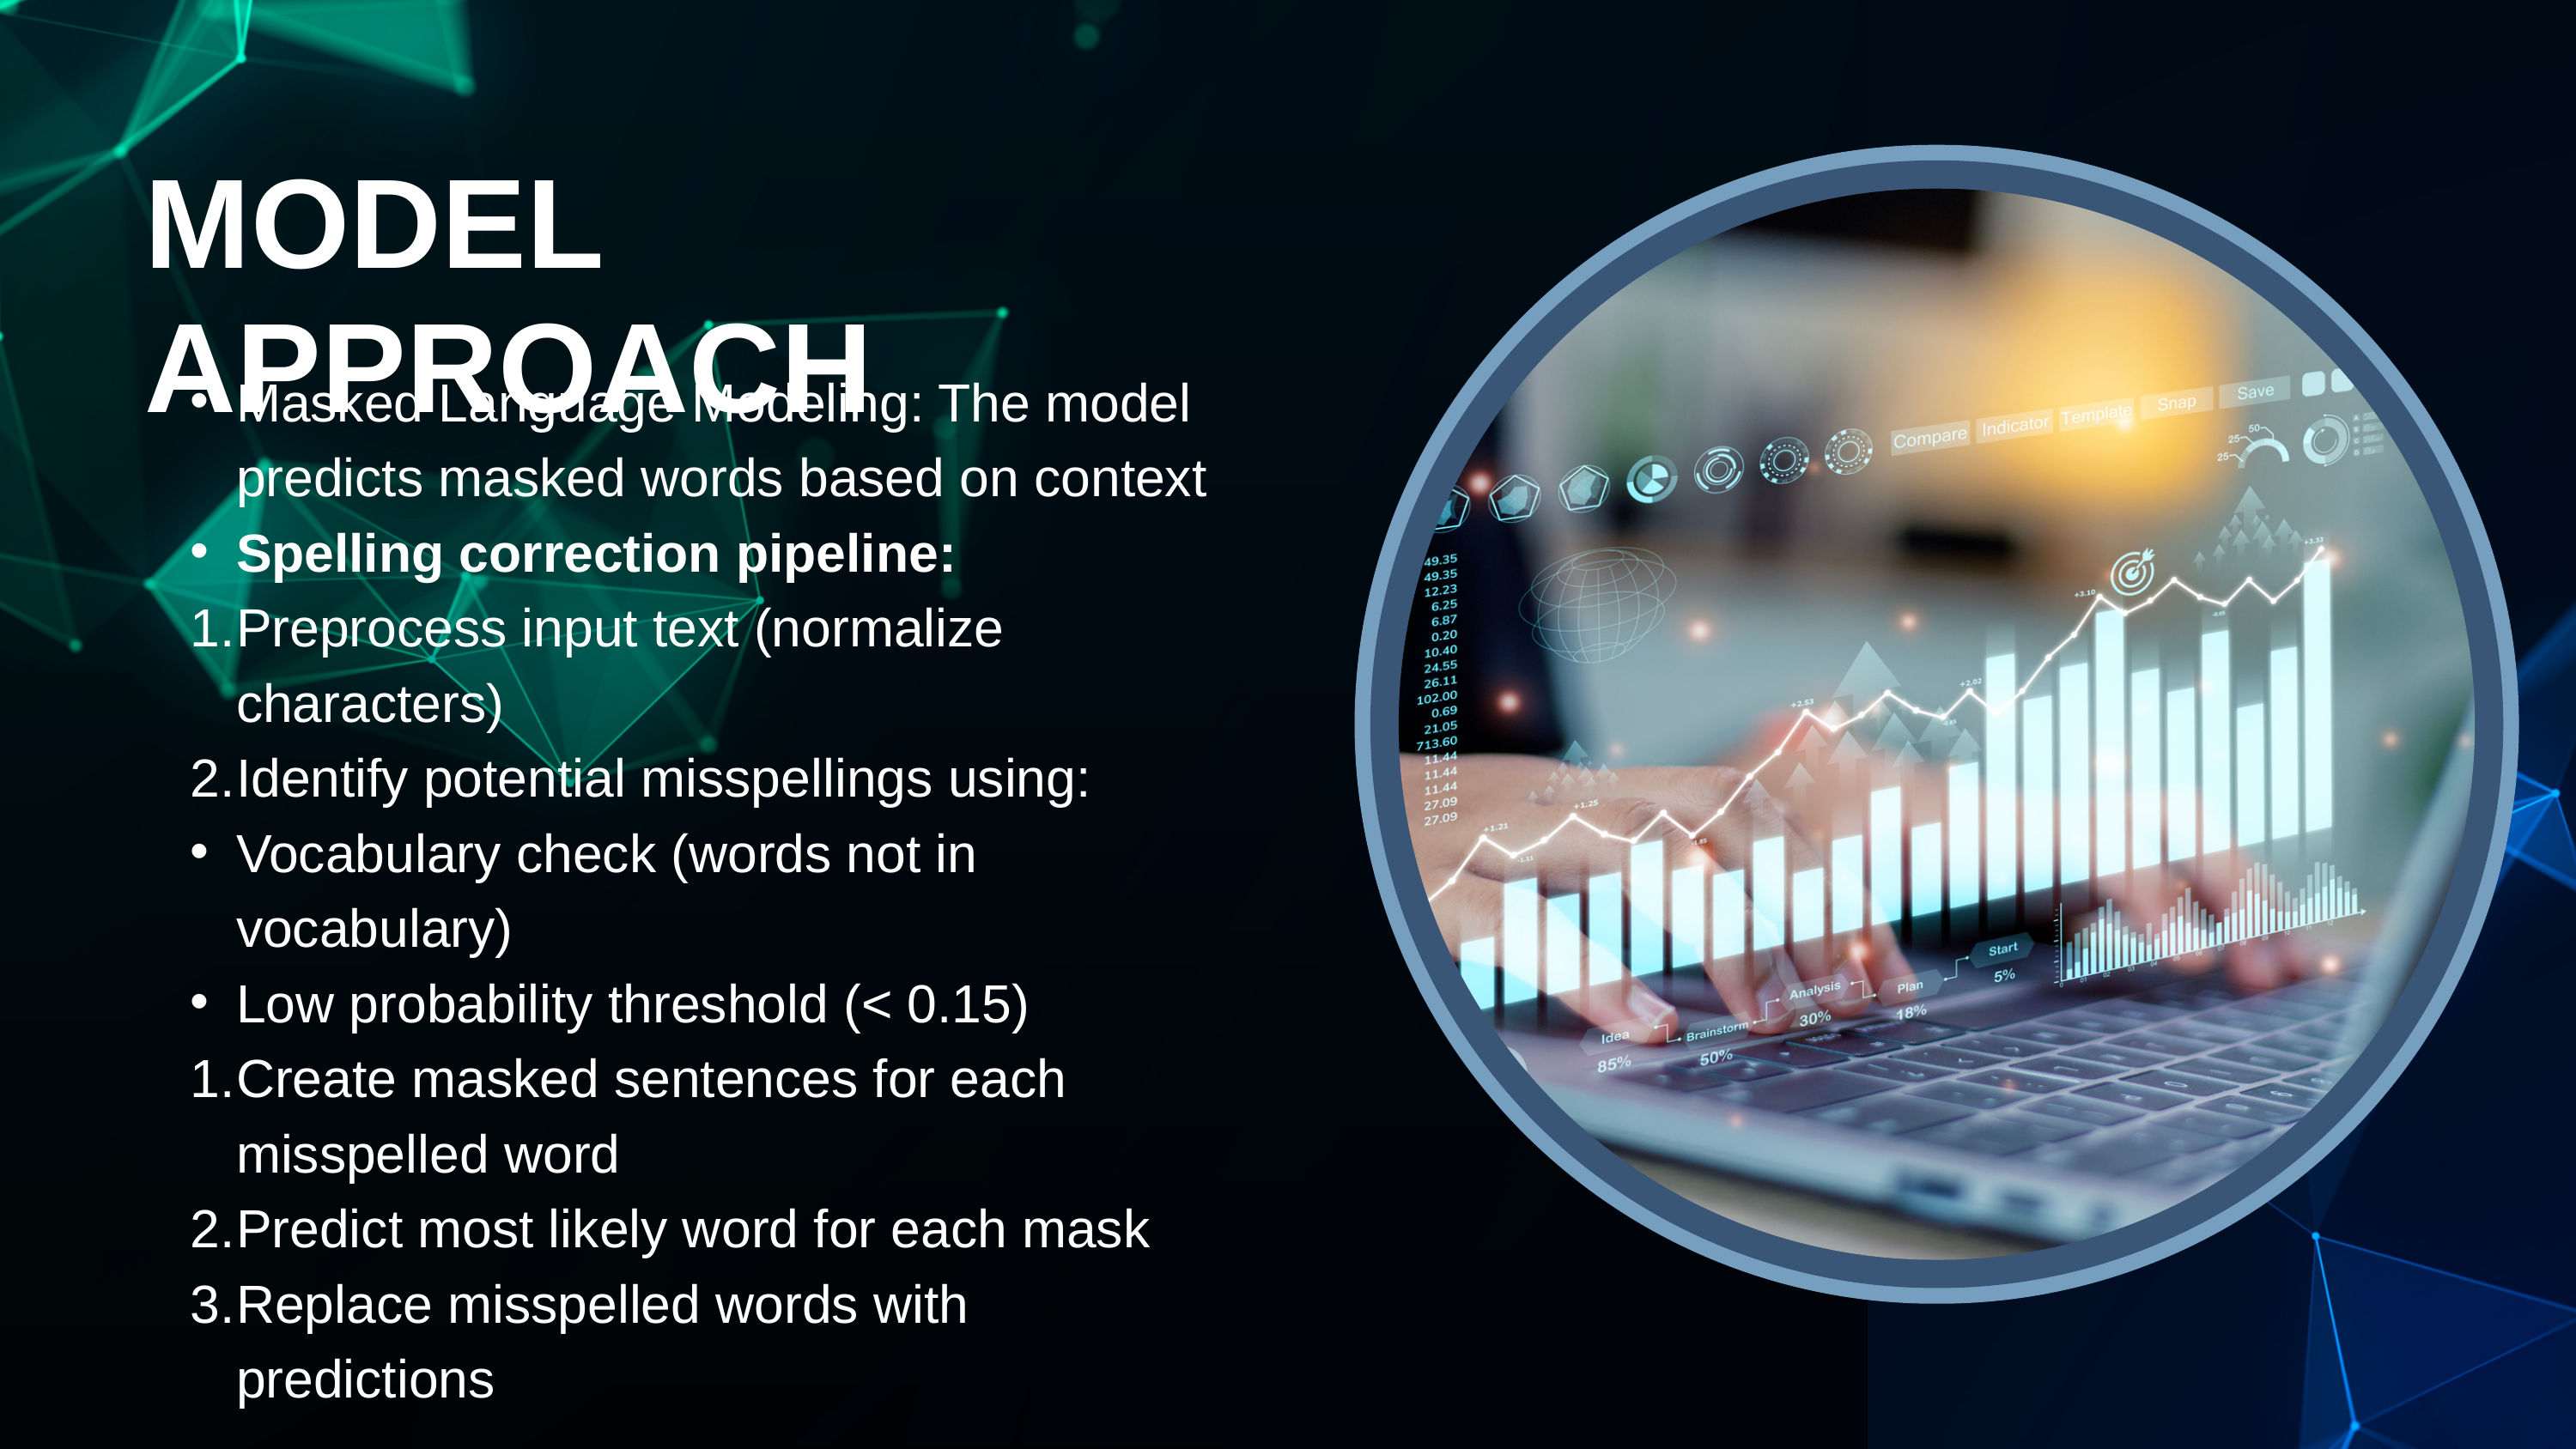

MODEL APPROACH
Masked Language Modeling: The model predicts masked words based on context
Spelling correction pipeline:
Preprocess input text (normalize characters)
Identify potential misspellings using:
Vocabulary check (words not in vocabulary)
Low probability threshold (< 0.15)
Create masked sentences for each misspelled word
Predict most likely word for each mask
Replace misspelled words with predictions